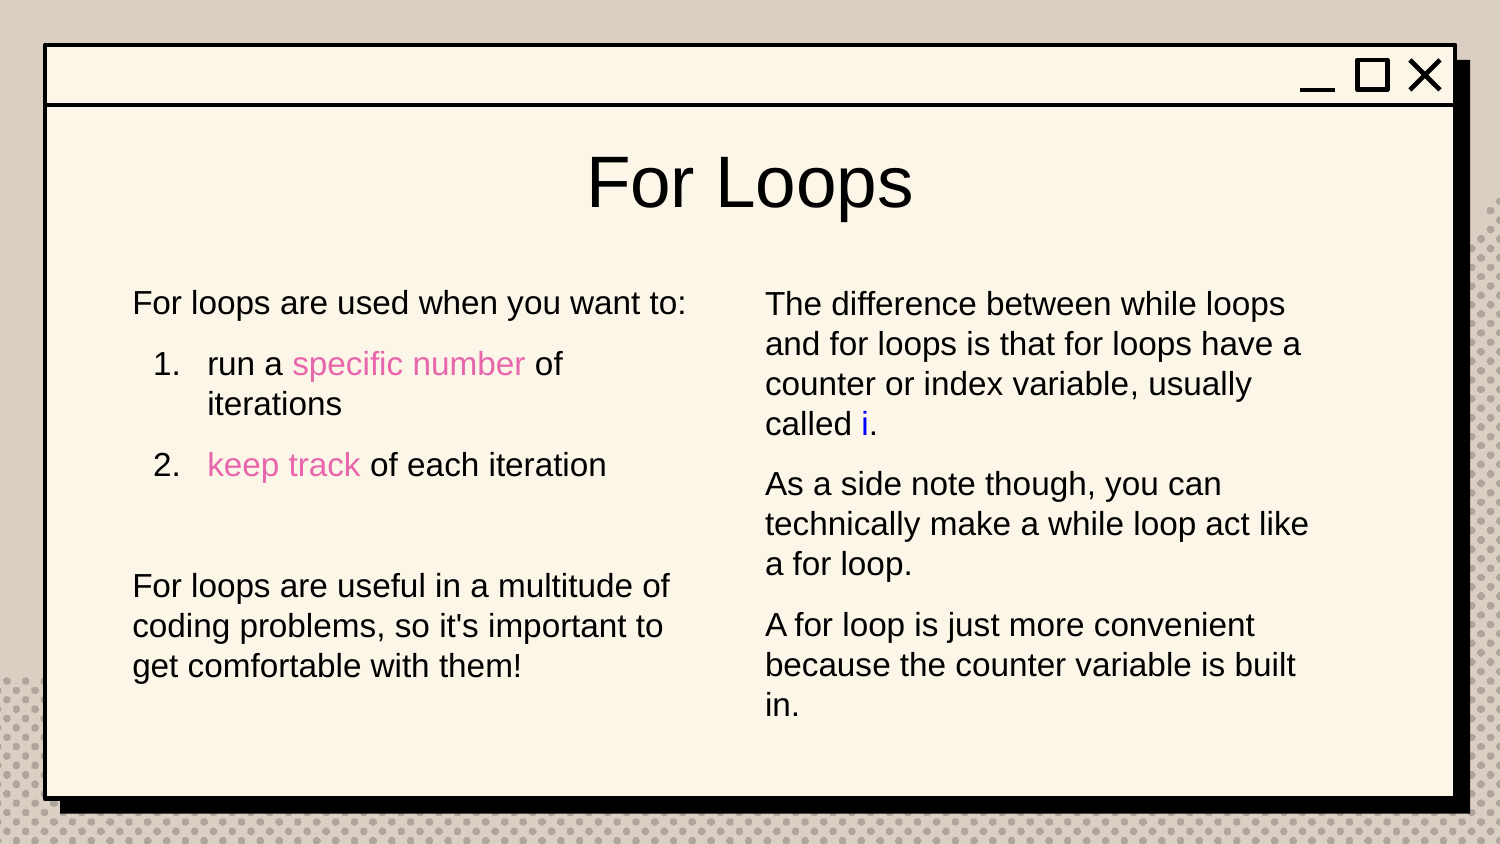

# For Loops
For loops are used when you want to:
run a specific number of iterations
keep track of each iteration

For loops are useful in a multitude of coding problems, so it's important to get comfortable with them!
The difference between while loops and for loops is that for loops have a counter or index variable, usually called i.
As a side note though, you can technically make a while loop act like a for loop.
A for loop is just more convenient because the counter variable is built in.